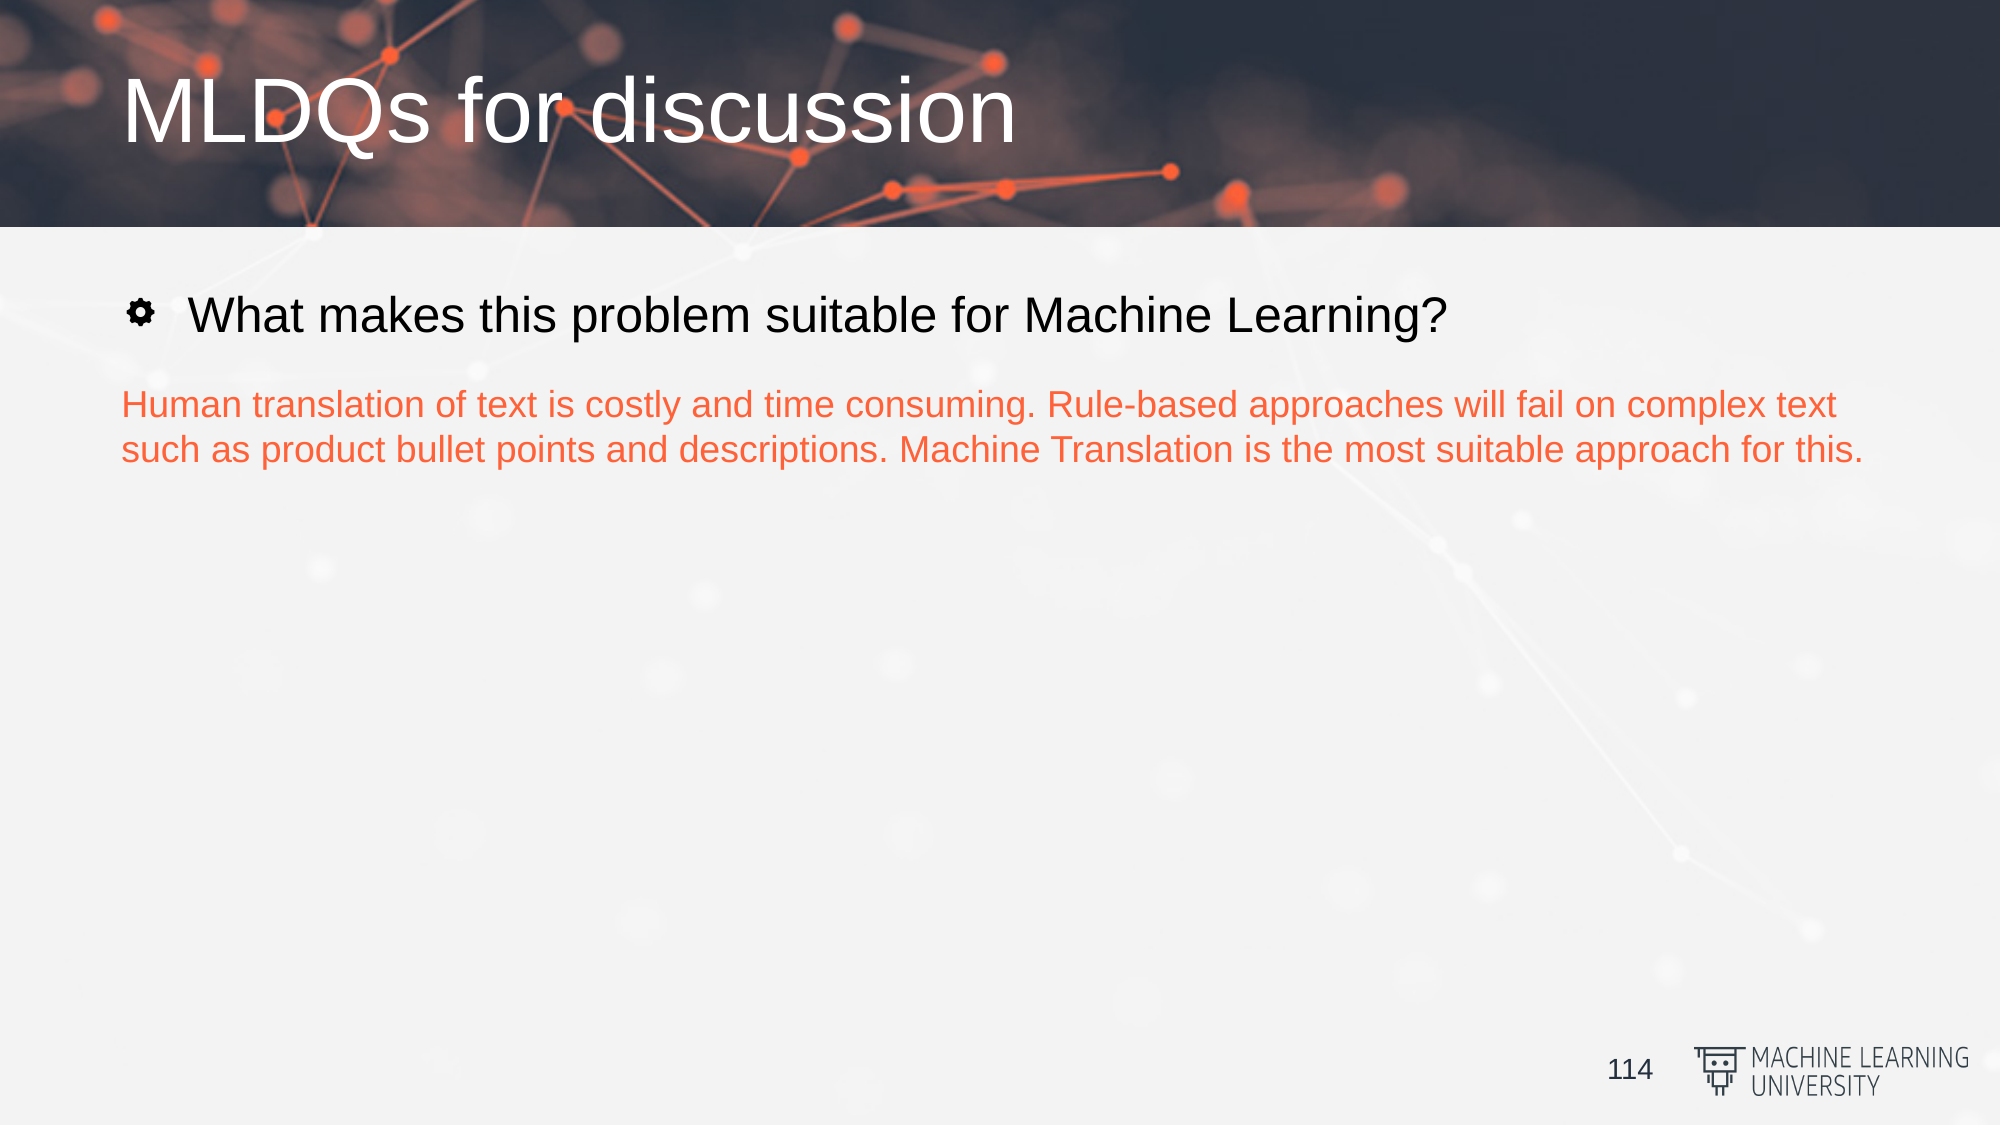

# MLDQs for discussion
What makes this problem suitable for Machine Learning?
Human translation of text is costly and time consuming. Rule-based approaches will fail on complex text such as product bullet points and descriptions. Machine Translation is the most suitable approach for this.

114